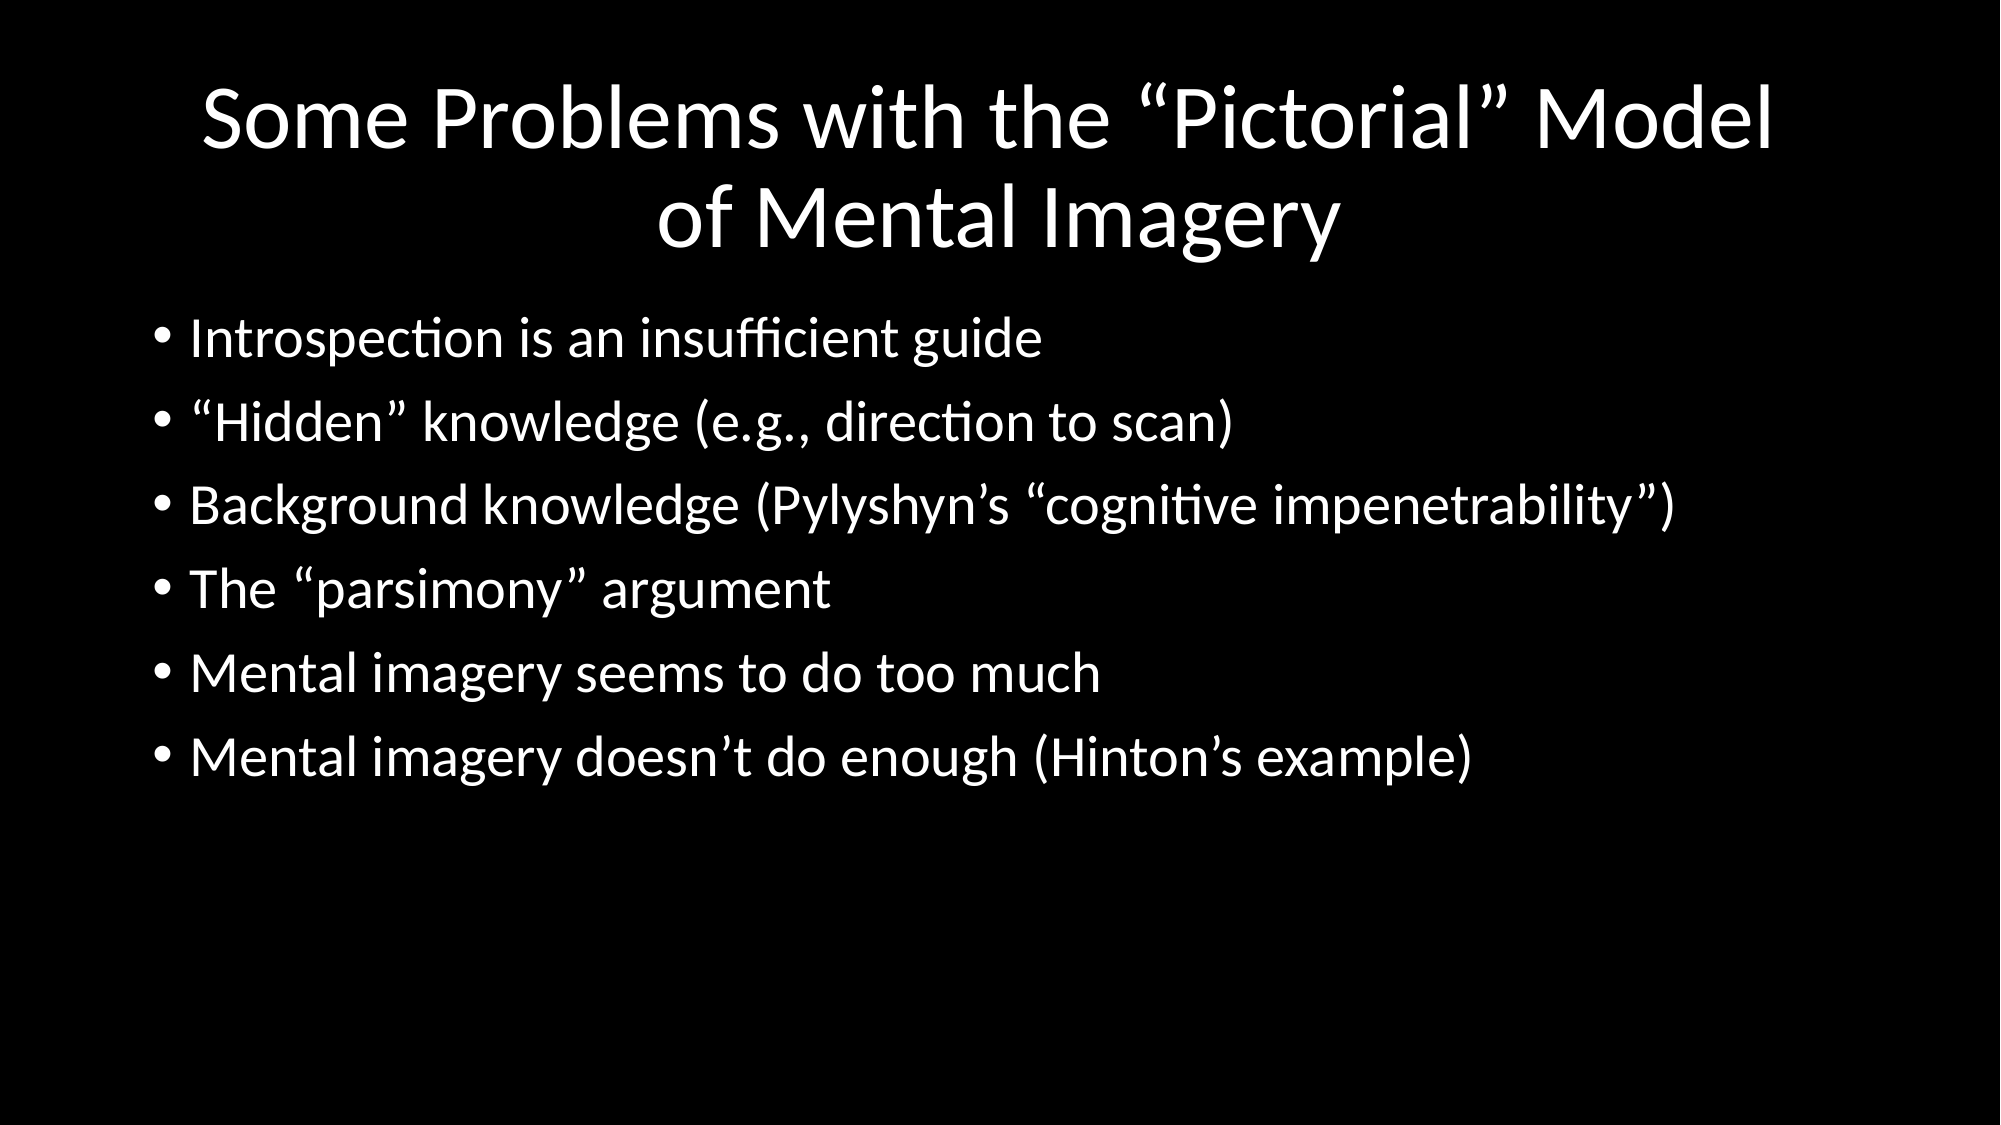

# Some Problems with the “Pictorial” Model of Mental Imagery
Introspection is an insufficient guide
“Hidden” knowledge (e.g., direction to scan)
Background knowledge (Pylyshyn’s “cognitive impenetrability”)
The “parsimony” argument
Mental imagery seems to do too much
Mental imagery doesn’t do enough (Hinton’s example)